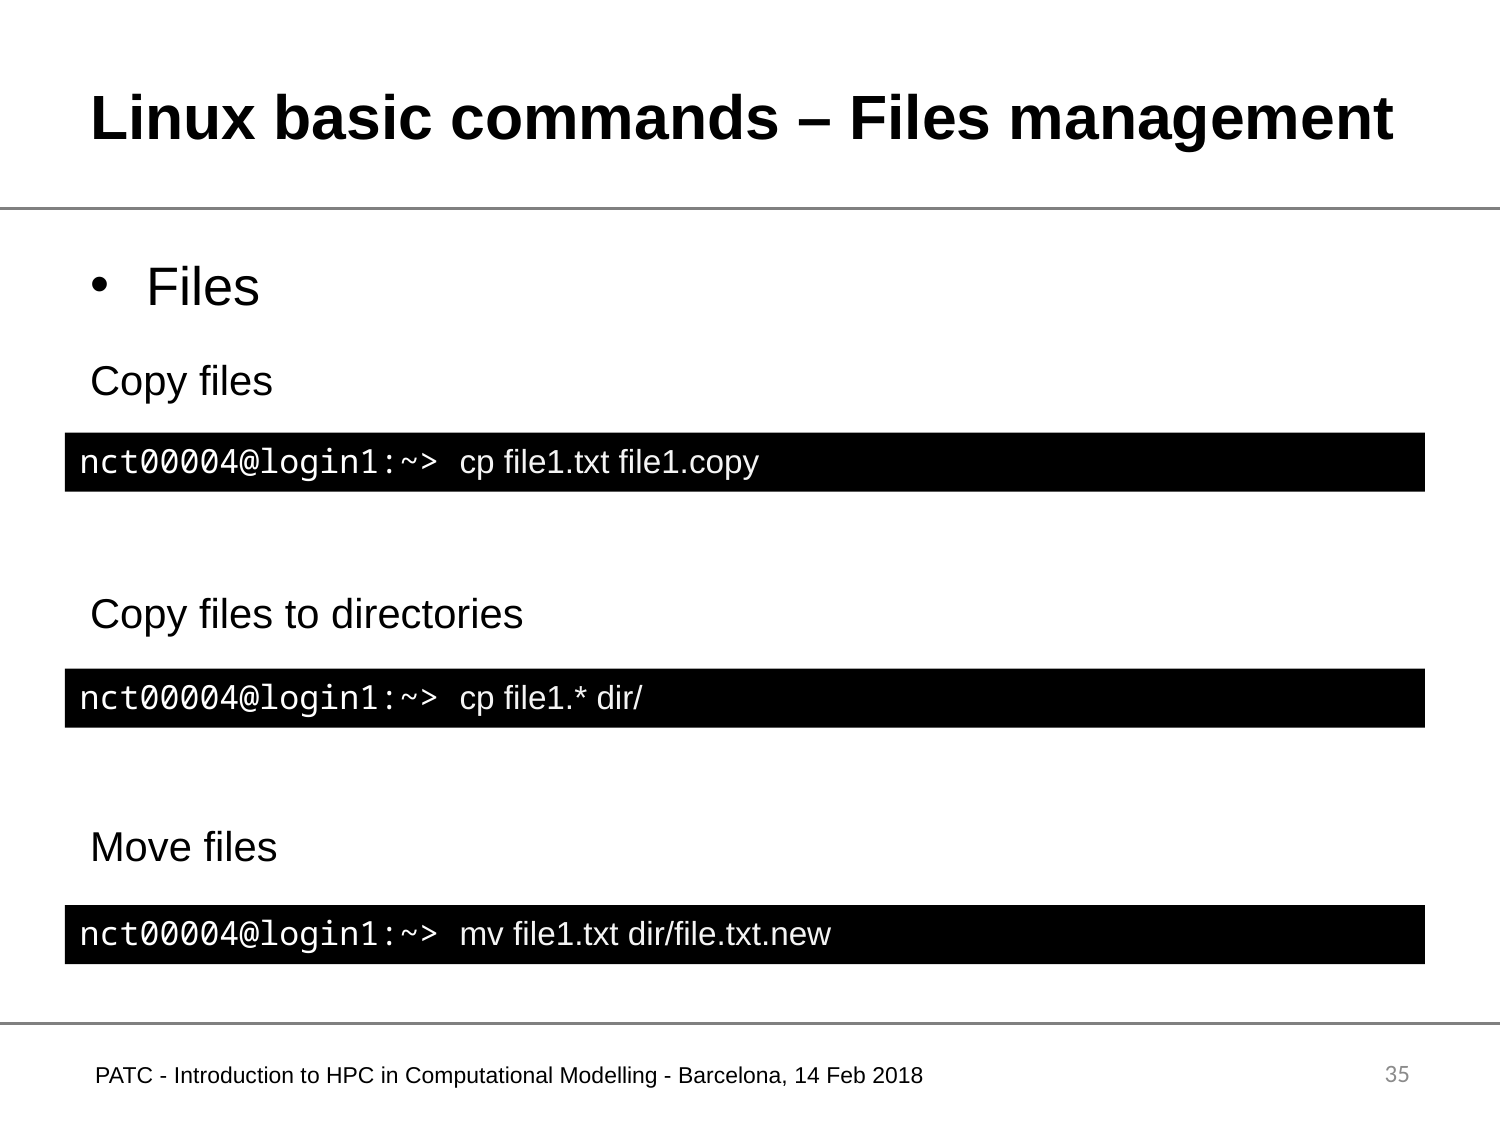

# Linux basic commands – Files management
Files

Copy files

Copy files to directories

Move files

nct00004@login1:~> cp file1.txt file1.copy

nct00004@login1:~> cp file1.* dir/

nct00004@login1:~> mv file1.txt dir/file.txt.new

35